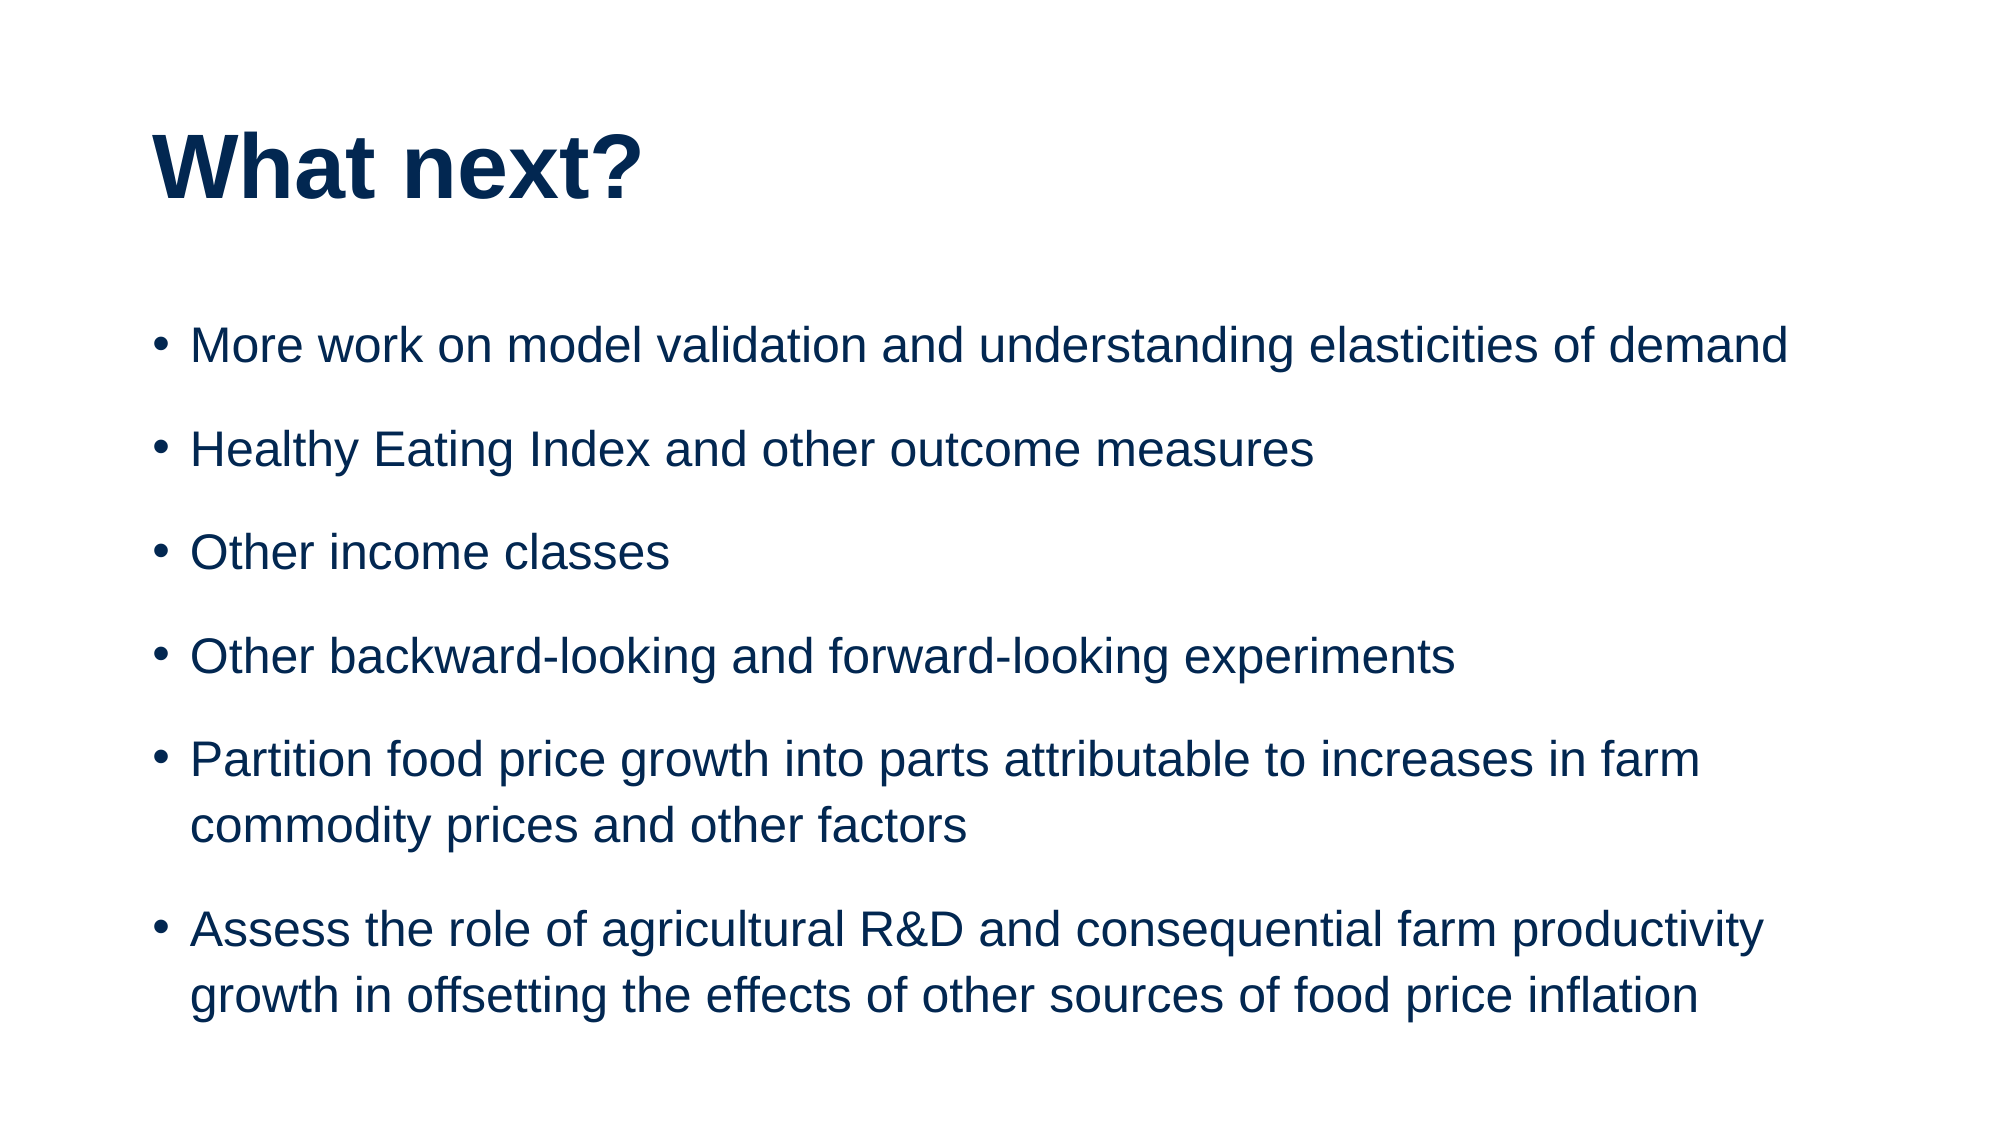

# What next?
More work on model validation and understanding elasticities of demand
Healthy Eating Index and other outcome measures
Other income classes
Other backward-looking and forward-looking experiments
Partition food price growth into parts attributable to increases in farm commodity prices and other factors
Assess the role of agricultural R&D and consequential farm productivity growth in offsetting the effects of other sources of food price inflation